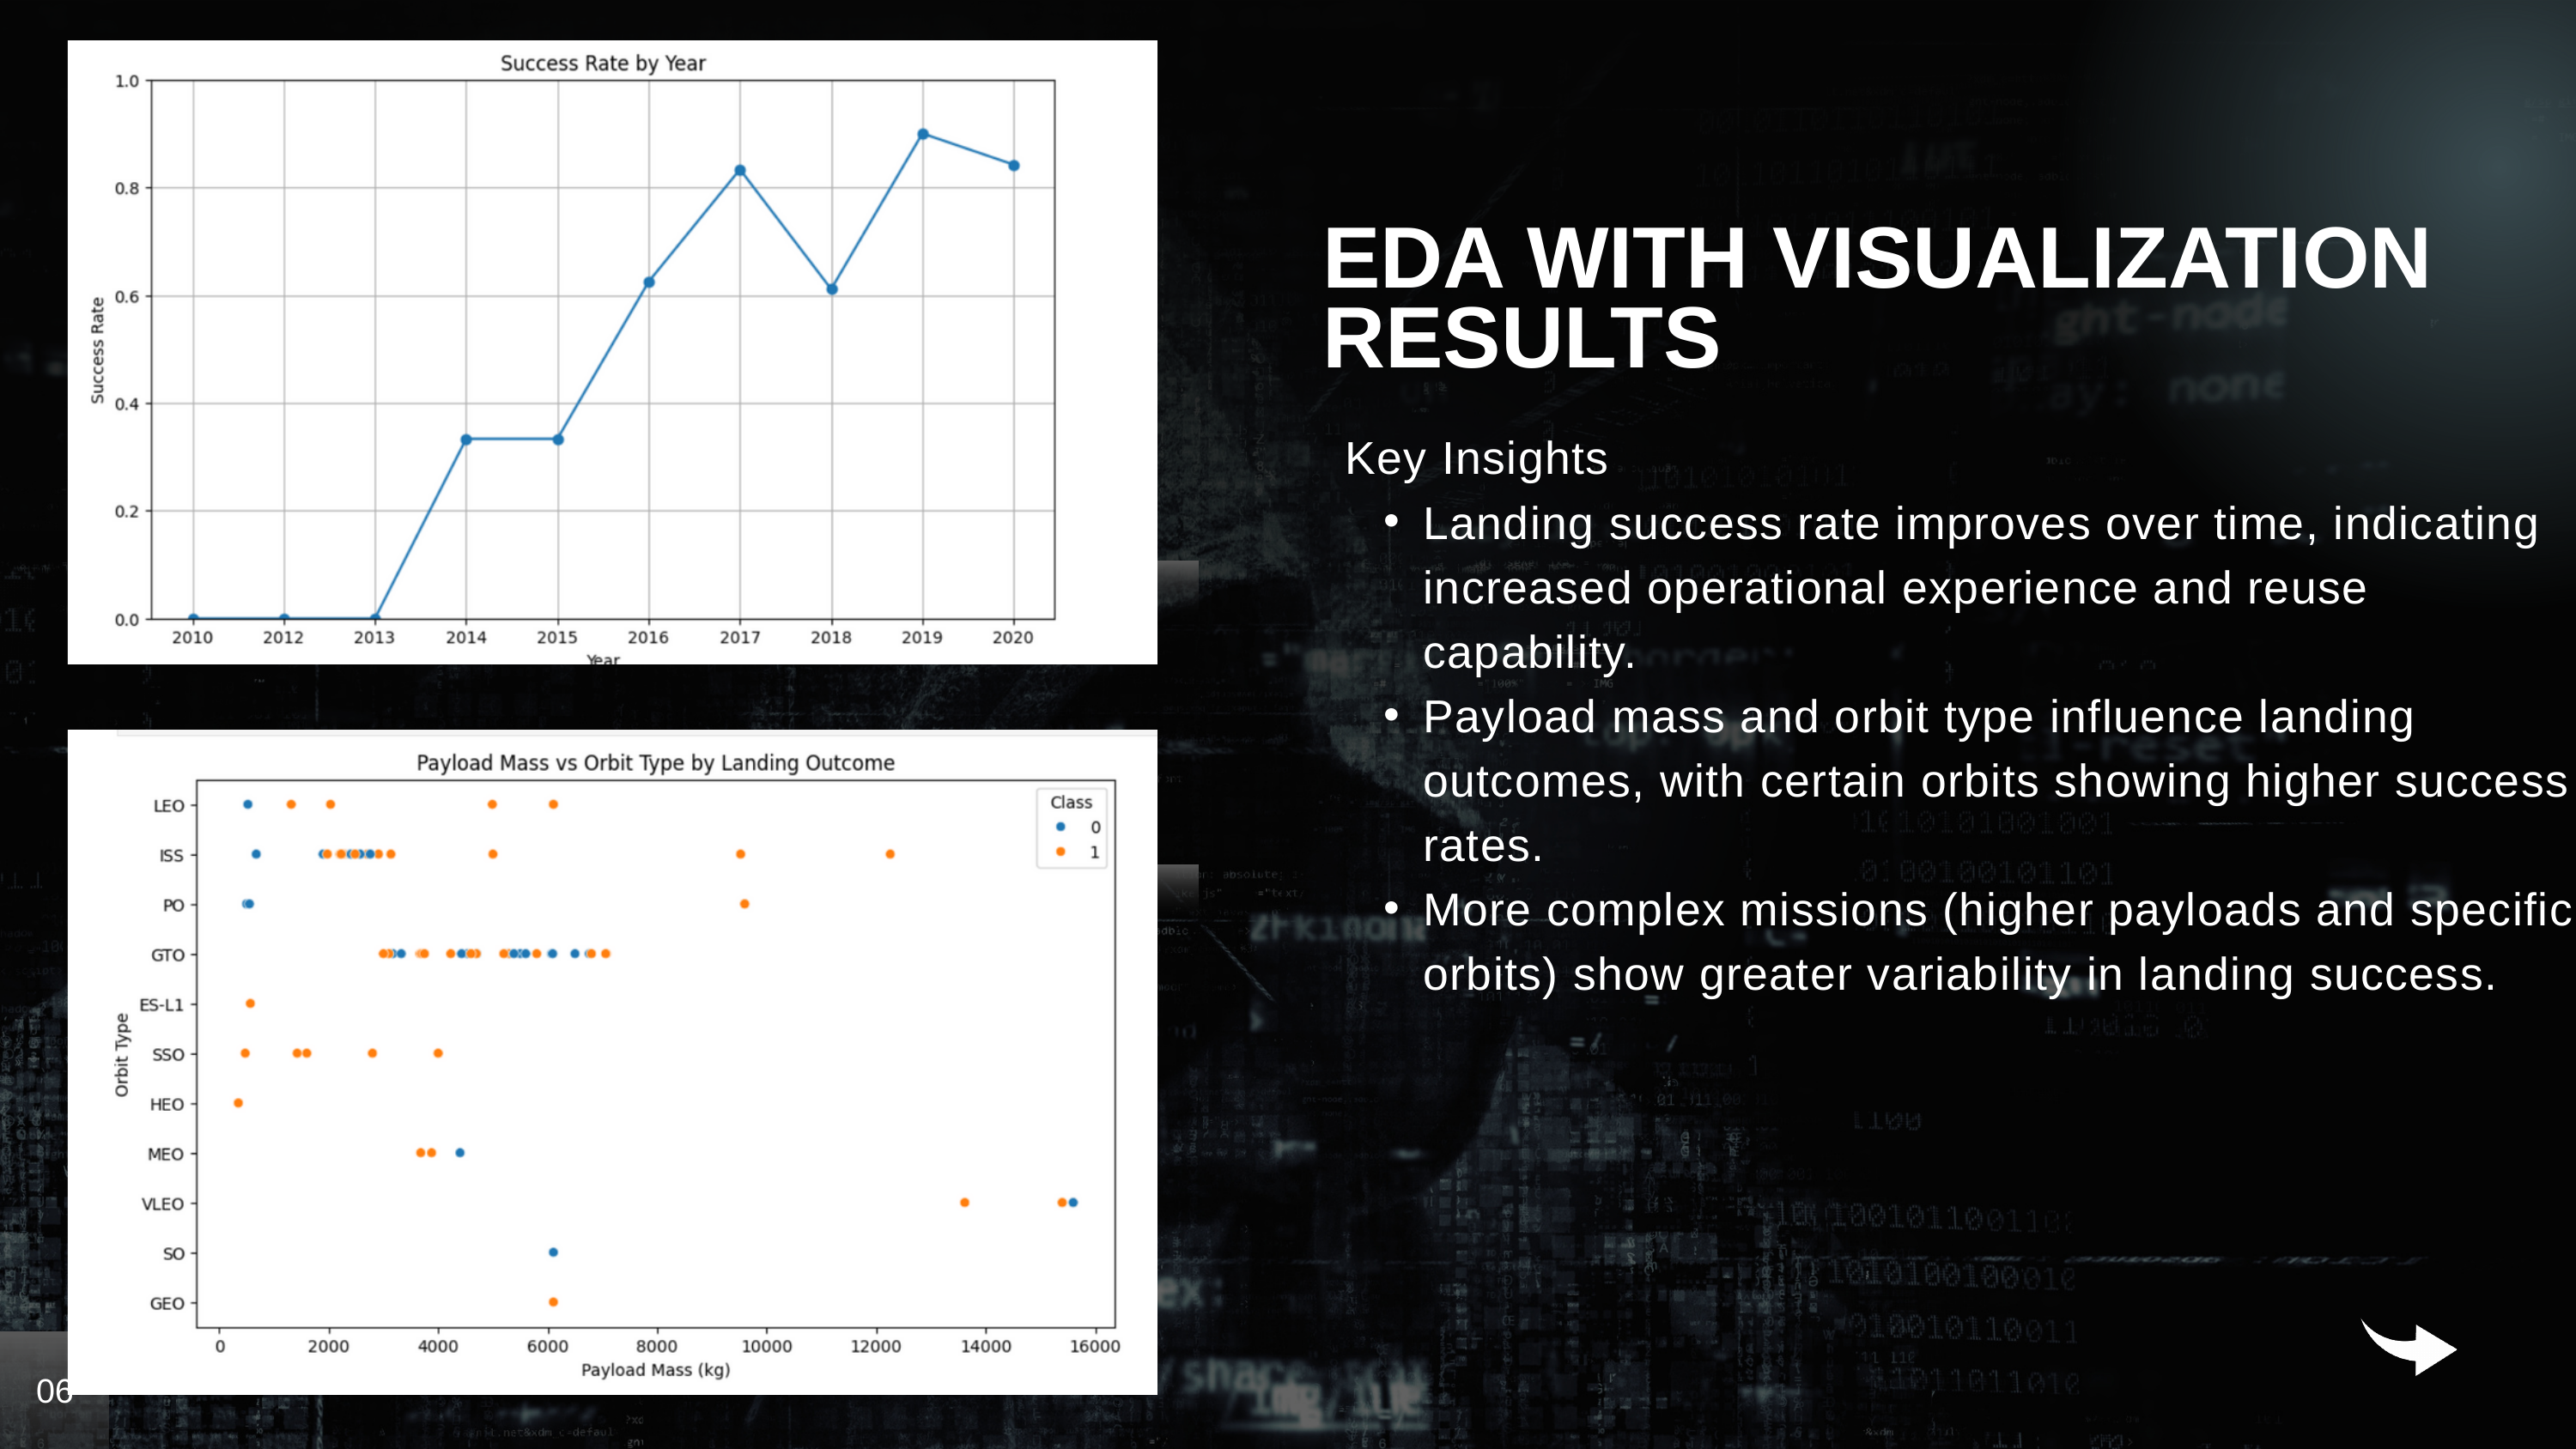

EDA WITH VISUALIZATION RESULTS
Key Insights
Landing success rate improves over time, indicating increased operational experience and reuse capability.
Payload mass and orbit type influence landing outcomes, with certain orbits showing higher success rates.
More complex missions (higher payloads and specific orbits) show greater variability in landing success.

06